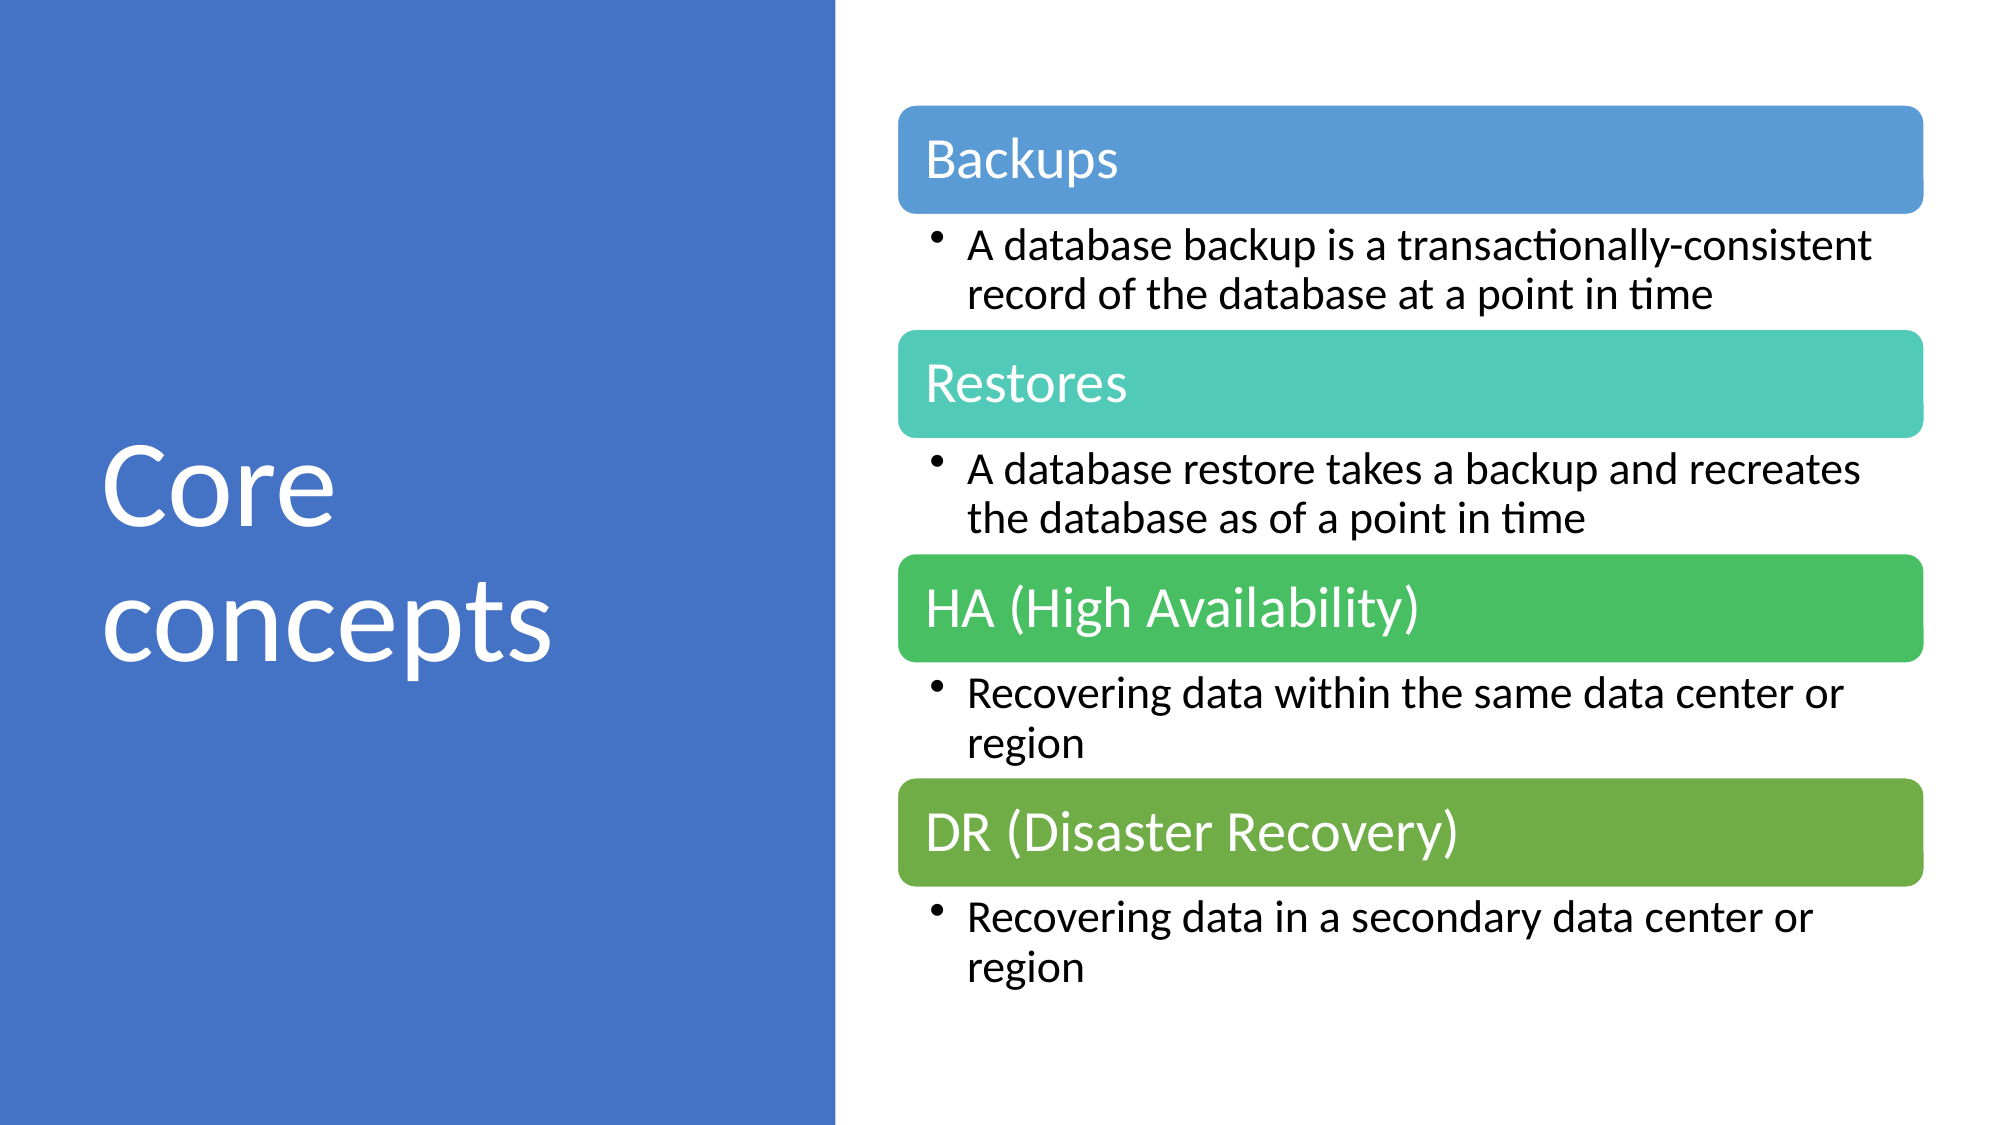

# Core concepts
Backups
A database backup is a transactionally-consistent record of the database at a point in time
Restores
A database restore takes a backup and recreates the database as of a point in time
HA (High Availability)
Recovering data within the same data center or region
DR (Disaster Recovery)
Recovering data in a secondary data center or region